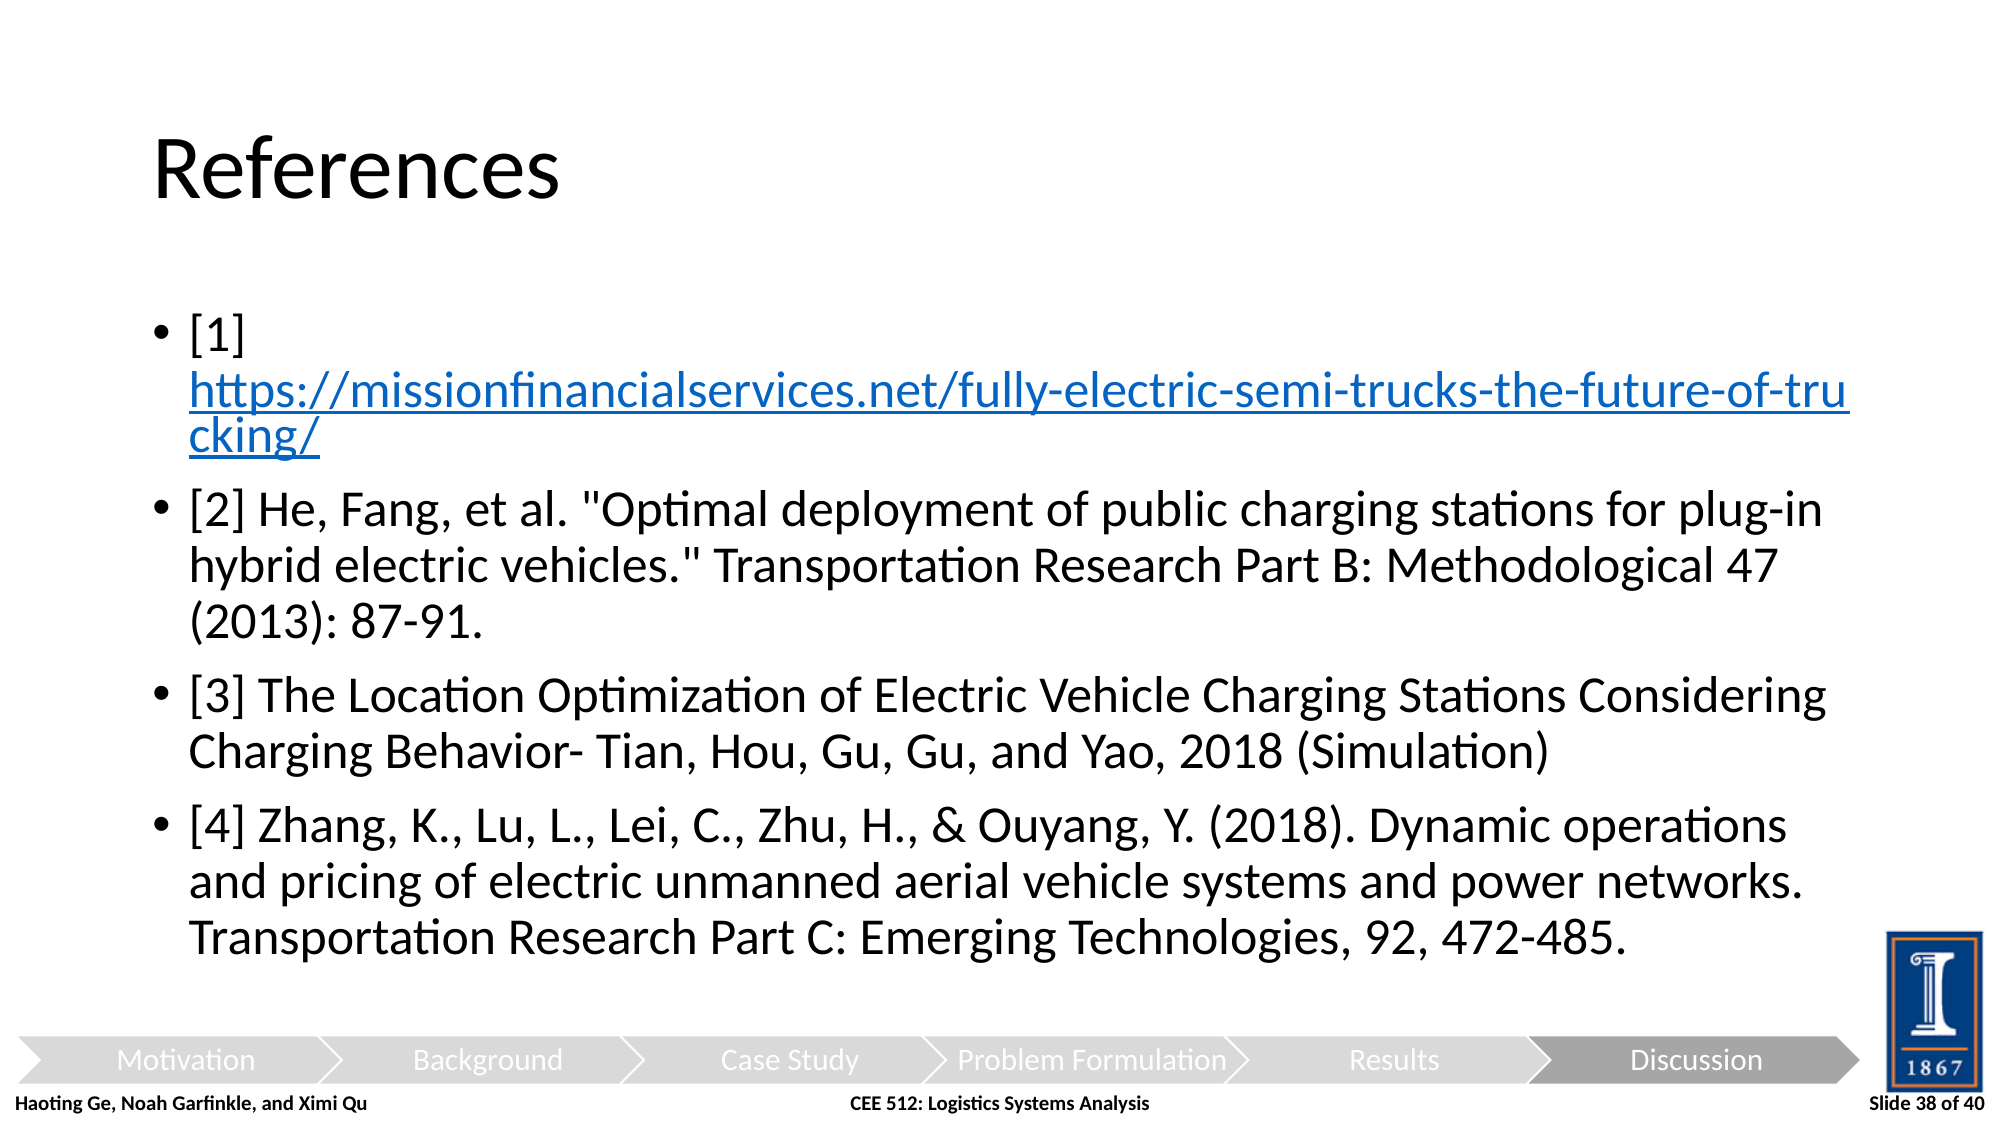

# References
[1] https://missionfinancialservices.net/fully-electric-semi-trucks-the-future-of-trucking/
[2] He, Fang, et al. "Optimal deployment of public charging stations for plug-in hybrid electric vehicles." Transportation Research Part B: Methodological 47 (2013): 87-91.
[3] The Location Optimization of Electric Vehicle Charging Stations Considering Charging Behavior- Tian, Hou, Gu, Gu, and Yao, 2018 (Simulation)
[4] Zhang, K., Lu, L., Lei, C., Zhu, H., & Ouyang, Y. (2018). Dynamic operations and pricing of electric unmanned aerial vehicle systems and power networks. Transportation Research Part C: Emerging Technologies, 92, 472-485.

Motivation
Background
Case Study
Problem Formulation
Results
Discussion
| Haoting Ge, Noah Garfinkle, and Ximi Qu | CEE 512: Logistics Systems Analysis | Slide 38 of 40 |
| --- | --- | --- |